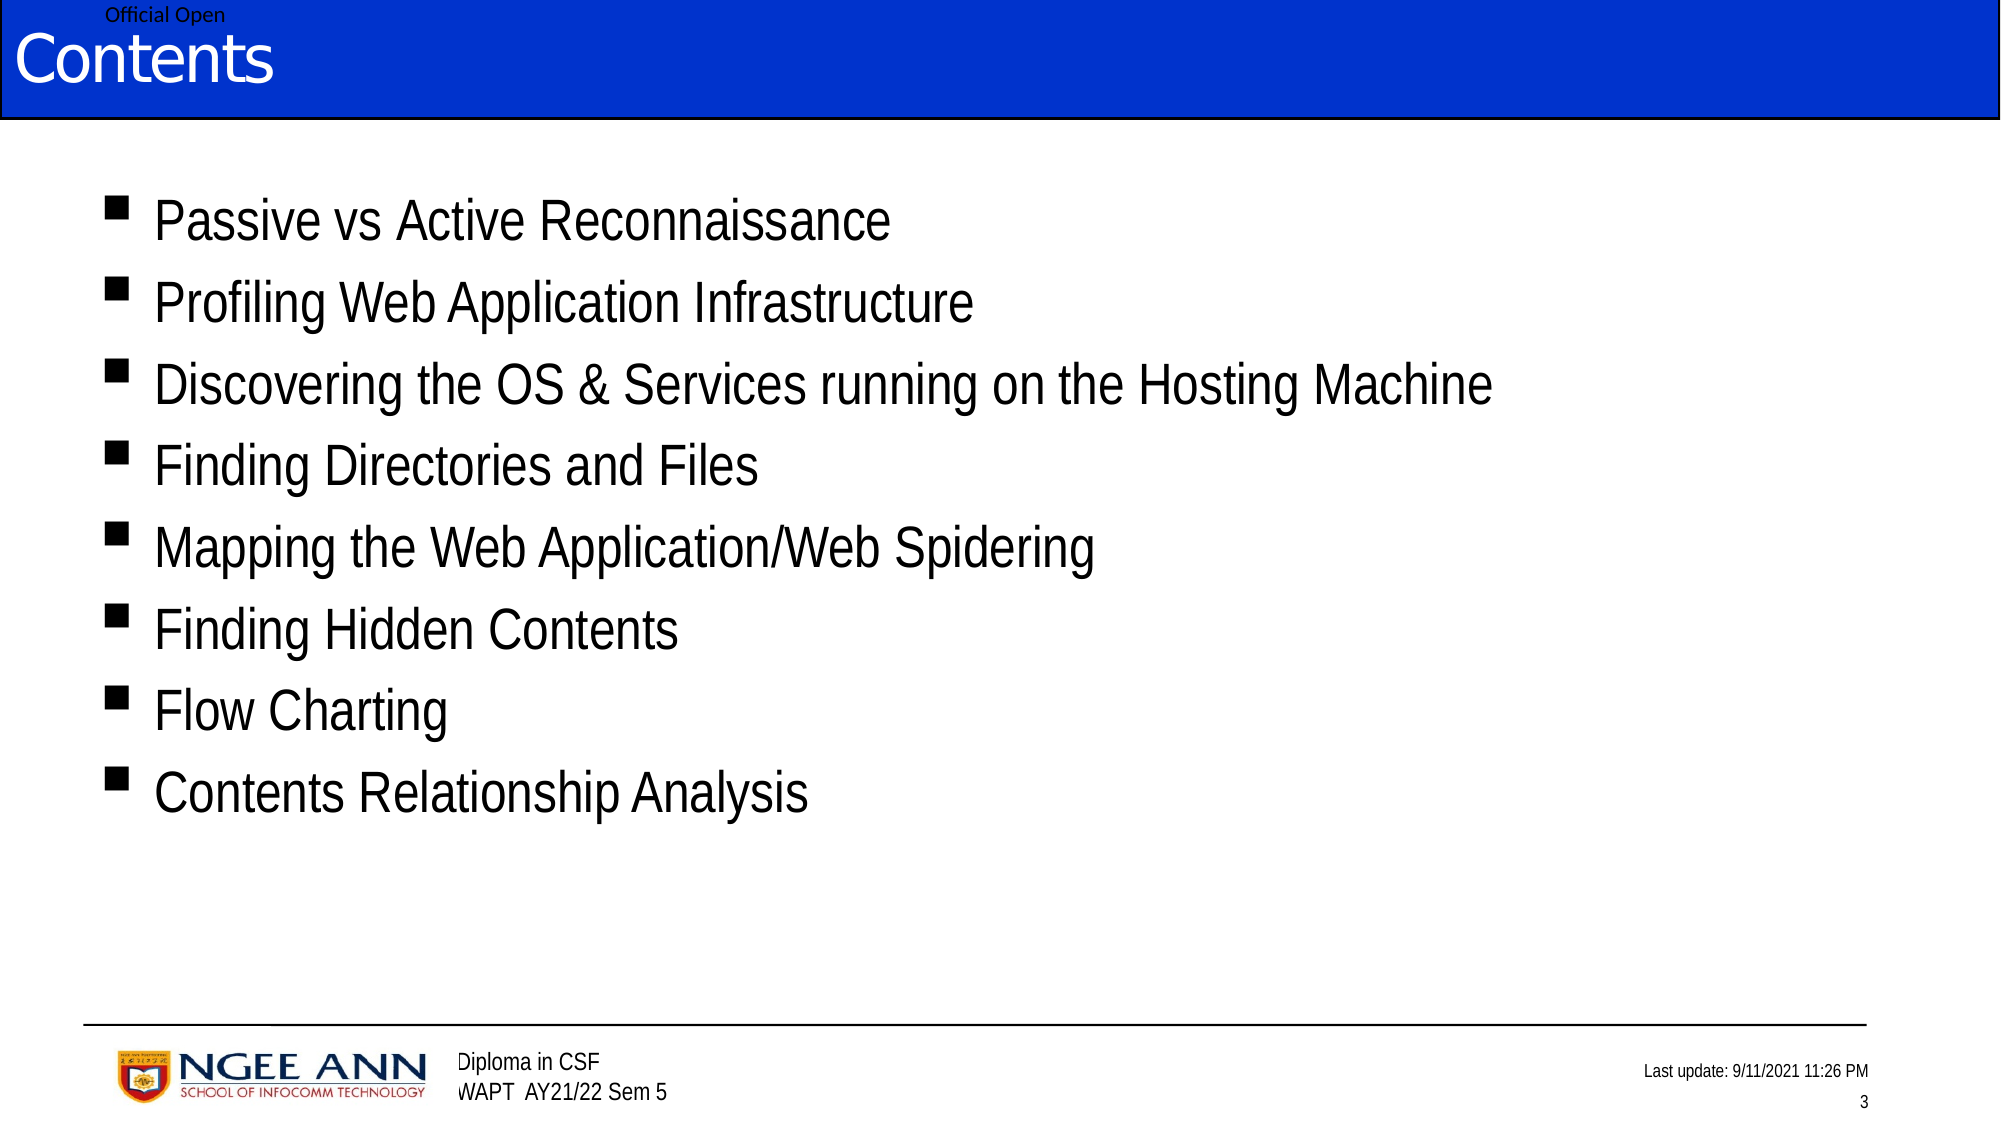

# Contents
Passive vs Active Reconnaissance
Profiling Web Application Infrastructure
Discovering the OS & Services running on the Hosting Machine
Finding Directories and Files
Mapping the Web Application/Web Spidering
Finding Hidden Contents
Flow Charting
Contents Relationship Analysis